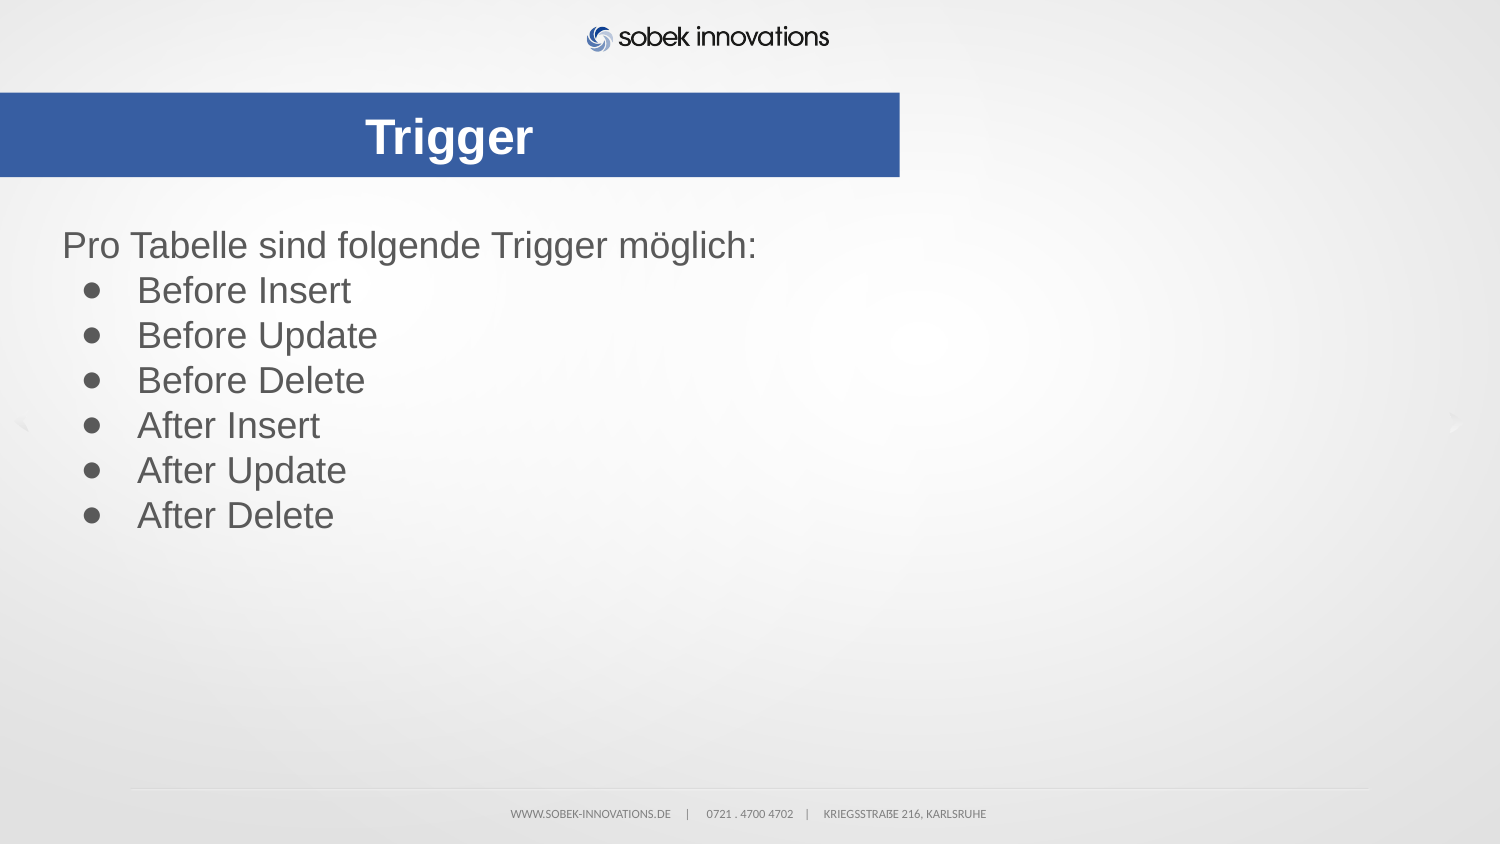

# Trigger
Pro Tabelle sind folgende Trigger möglich:
Before Insert
Before Update
Before Delete
After Insert
After Update
After Delete